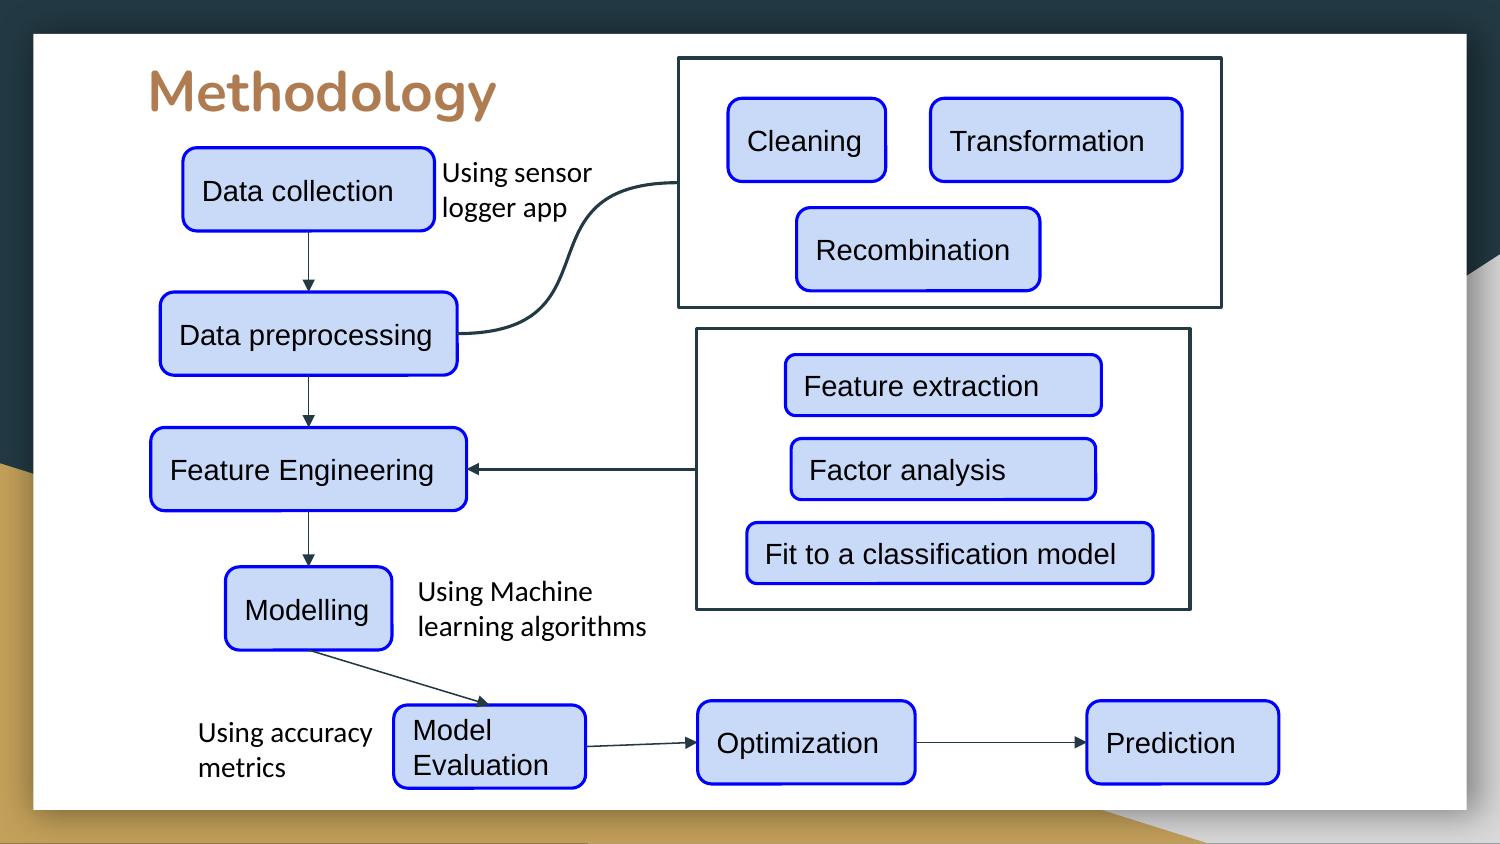

# Methodology

Cleaning
Transformation
Using sensor logger app
Data collection
Recombination
Data preprocessing

Feature extraction
Feature Engineering
Factor analysis
Fit to a classification model
Using Machine learning algorithms
Modelling
Using accuracy metrics
Optimization
Prediction
Model Evaluation